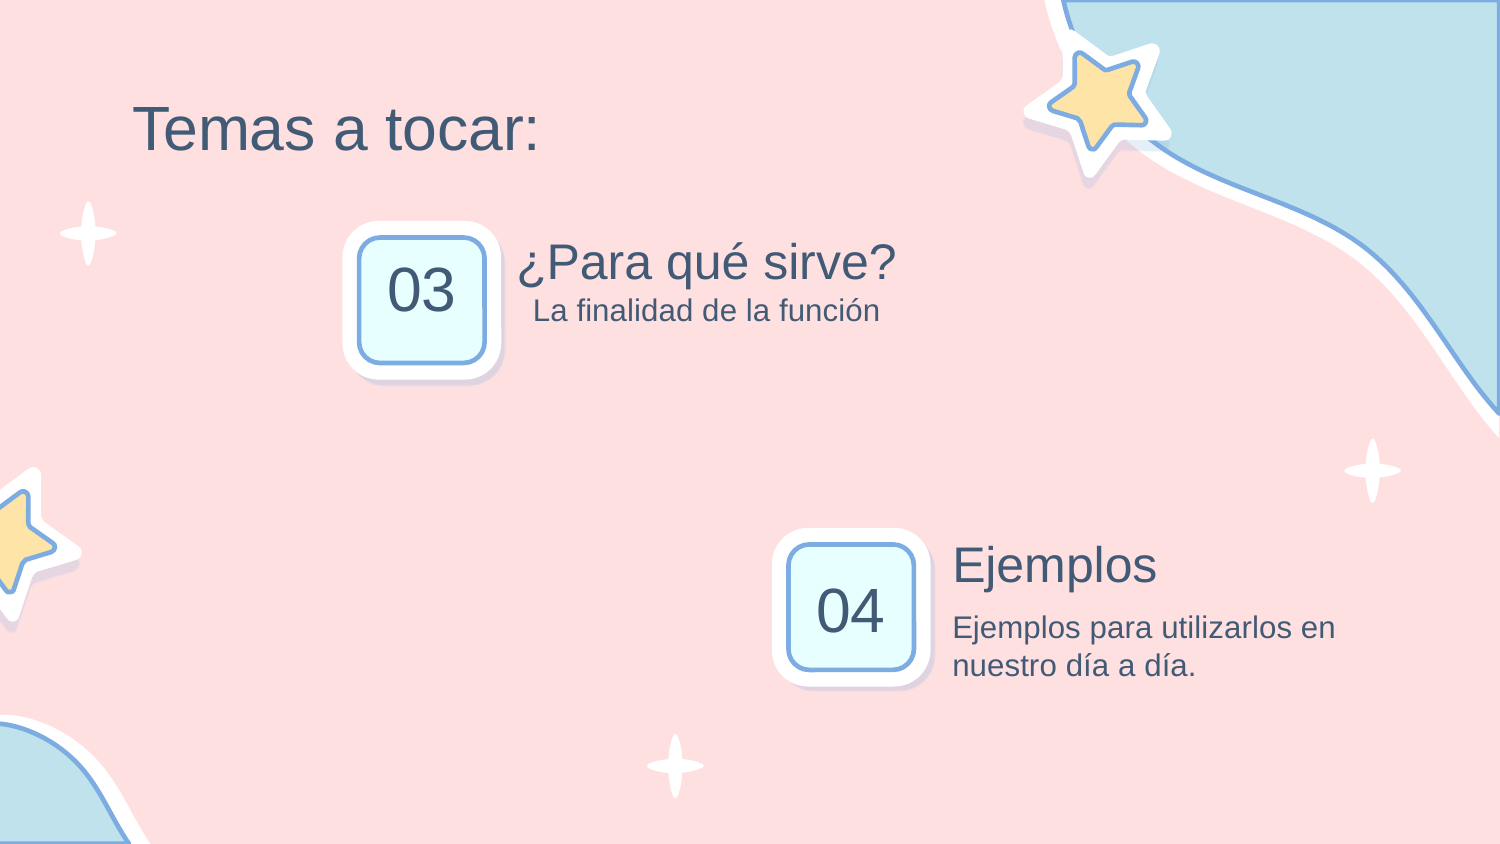

# Temas a tocar:

¿Para qué sirve?
La finalidad de la función
03

Ejemplos
04
Ejemplos para utilizarlos en nuestro día a día.